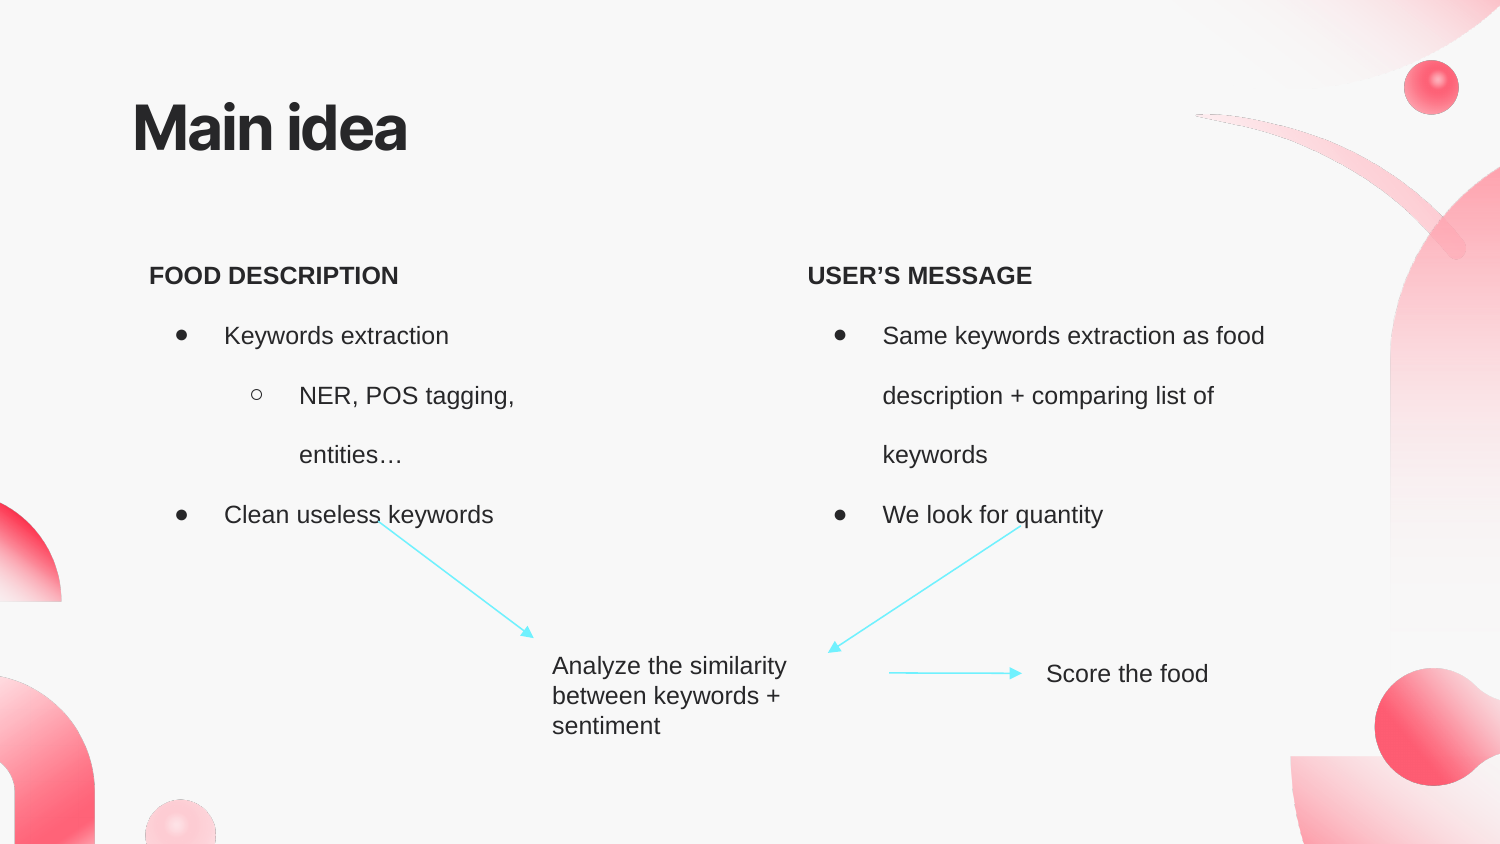

# Main idea
FOOD DESCRIPTION
Keywords extraction
NER, POS tagging, entities…
Clean useless keywords
USER’S MESSAGE
Same keywords extraction as food description + comparing list of keywords
We look for quantity
Analyze the similarity between keywords + sentiment
Score the food